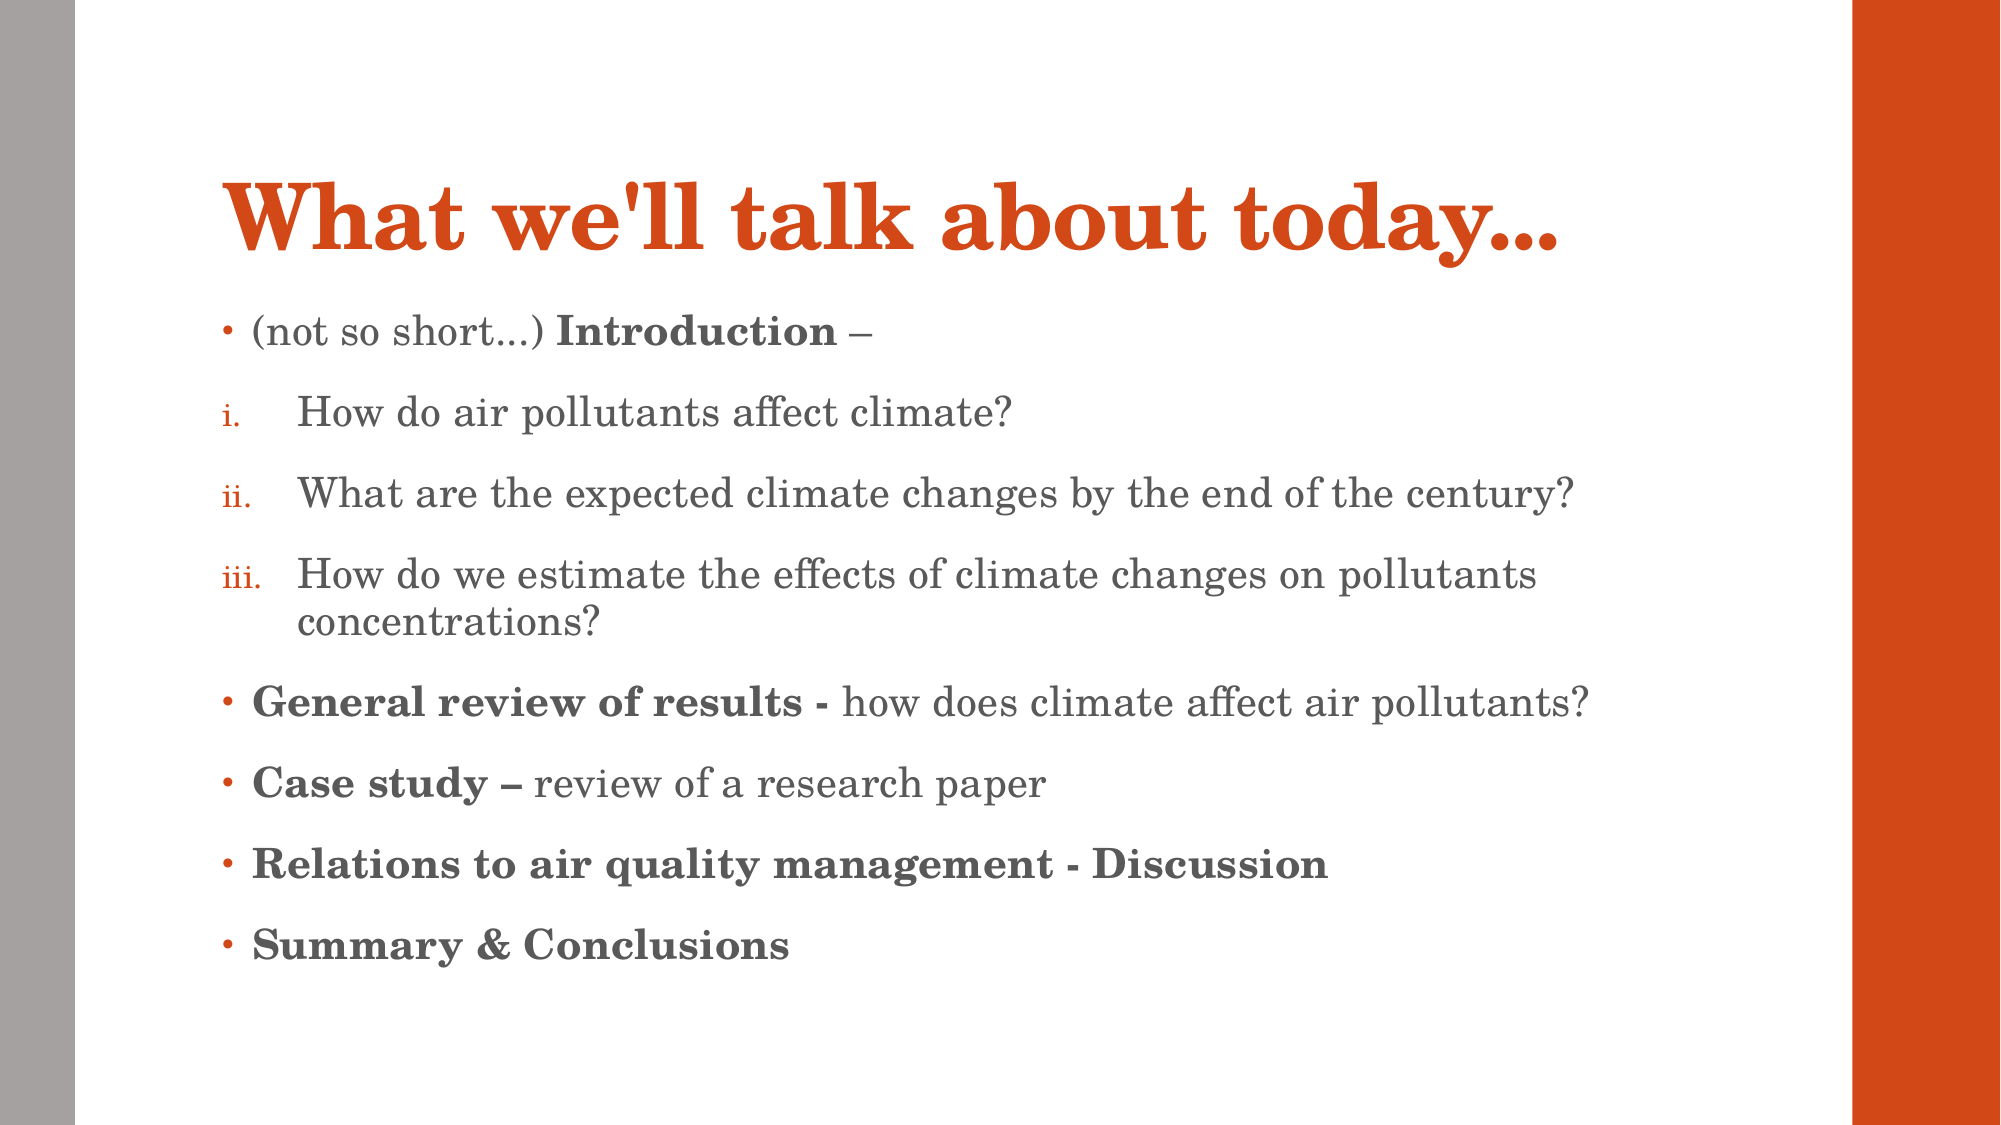

# What we'll talk about today...
(not so short...) Introduction –
How do air pollutants affect climate?
What are the expected climate changes by the end of the century?
How do we estimate the effects of climate changes on pollutants concentrations?
General review of results - how does climate affect air pollutants?
Case study – review of a research paper
Relations to air quality management - Discussion
Summary & Conclusions